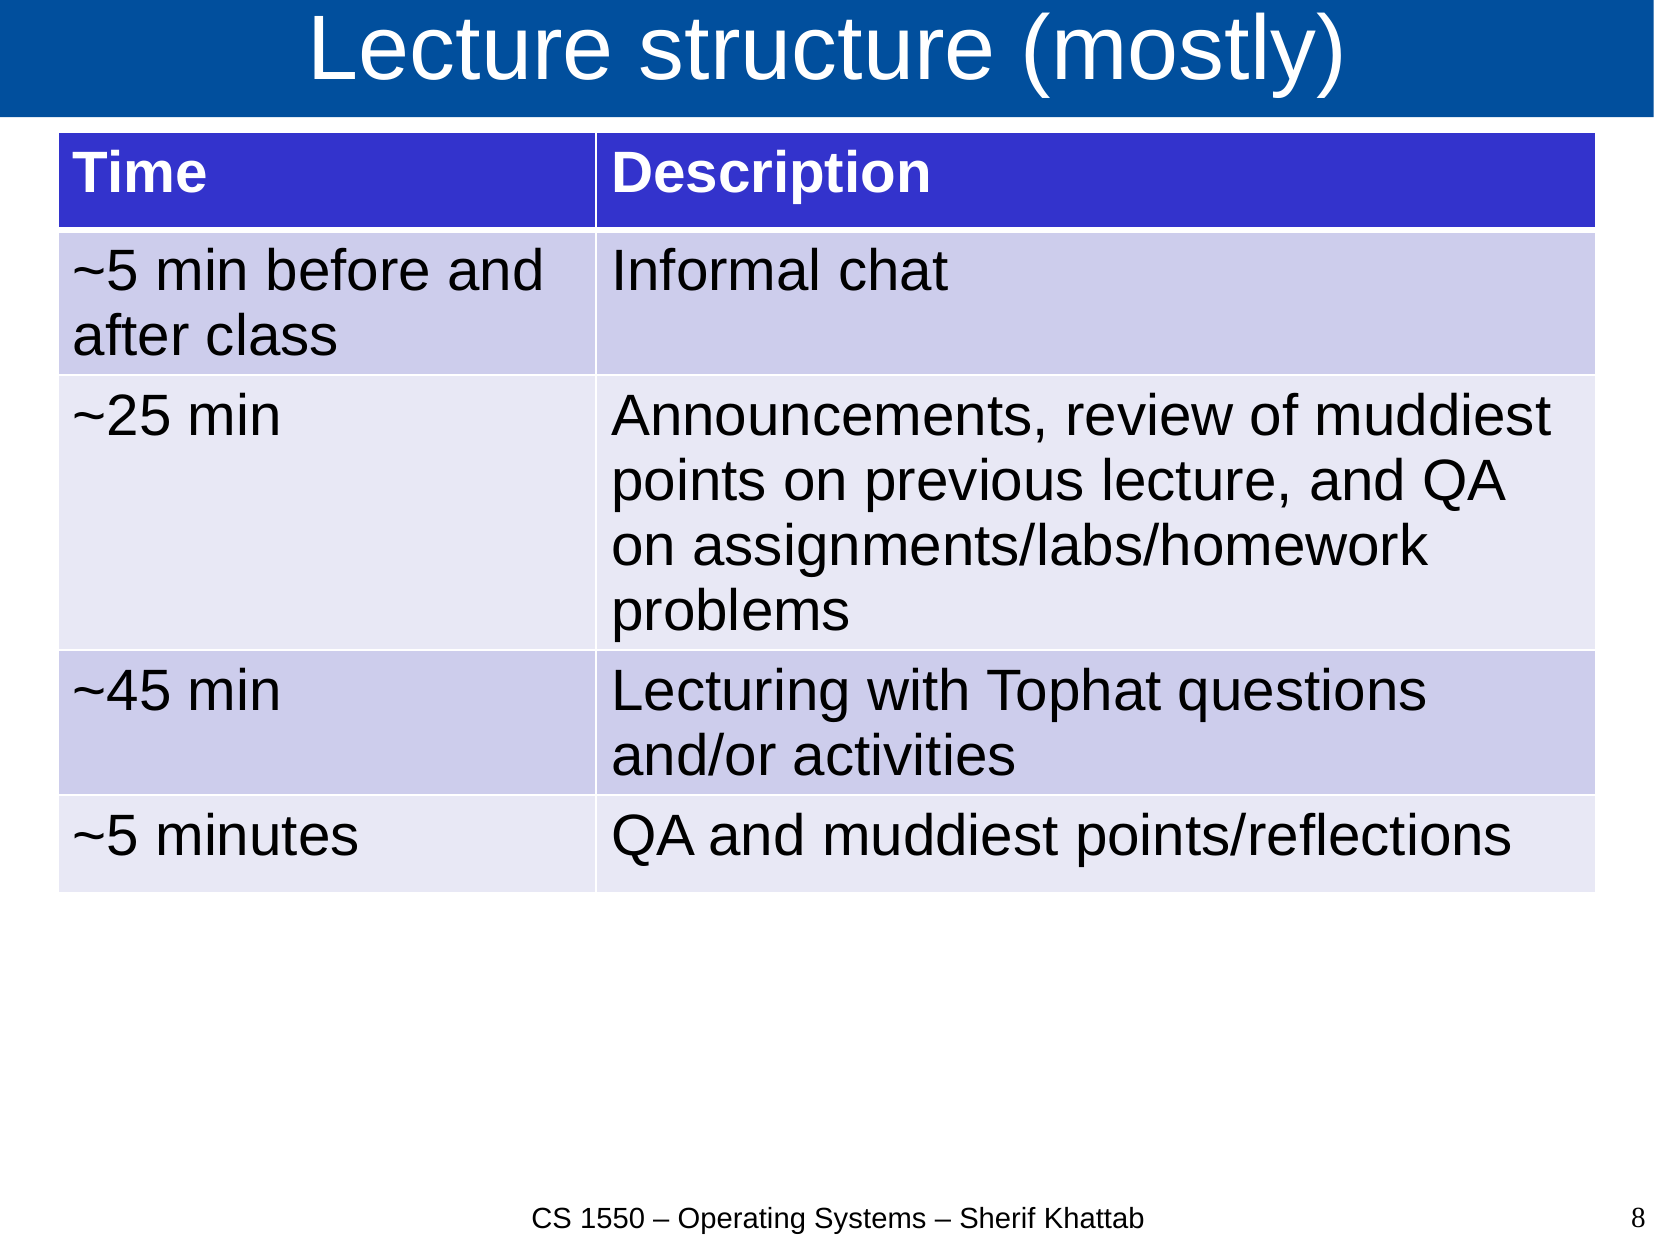

# Lecture structure (mostly)

| Time | Description |
| --- | --- |
| ~5 min before and after class | Informal chat |
| ~25 min | Announcements, review of muddiest points on previous lecture, and QA on assignments/labs/homework problems |
| ~45 min | Lecturing with Tophat questions and/or activities |
| ~5 minutes | QA and muddiest points/reflections |
8
CS 1550 – Operating Systems – Sherif Khattab